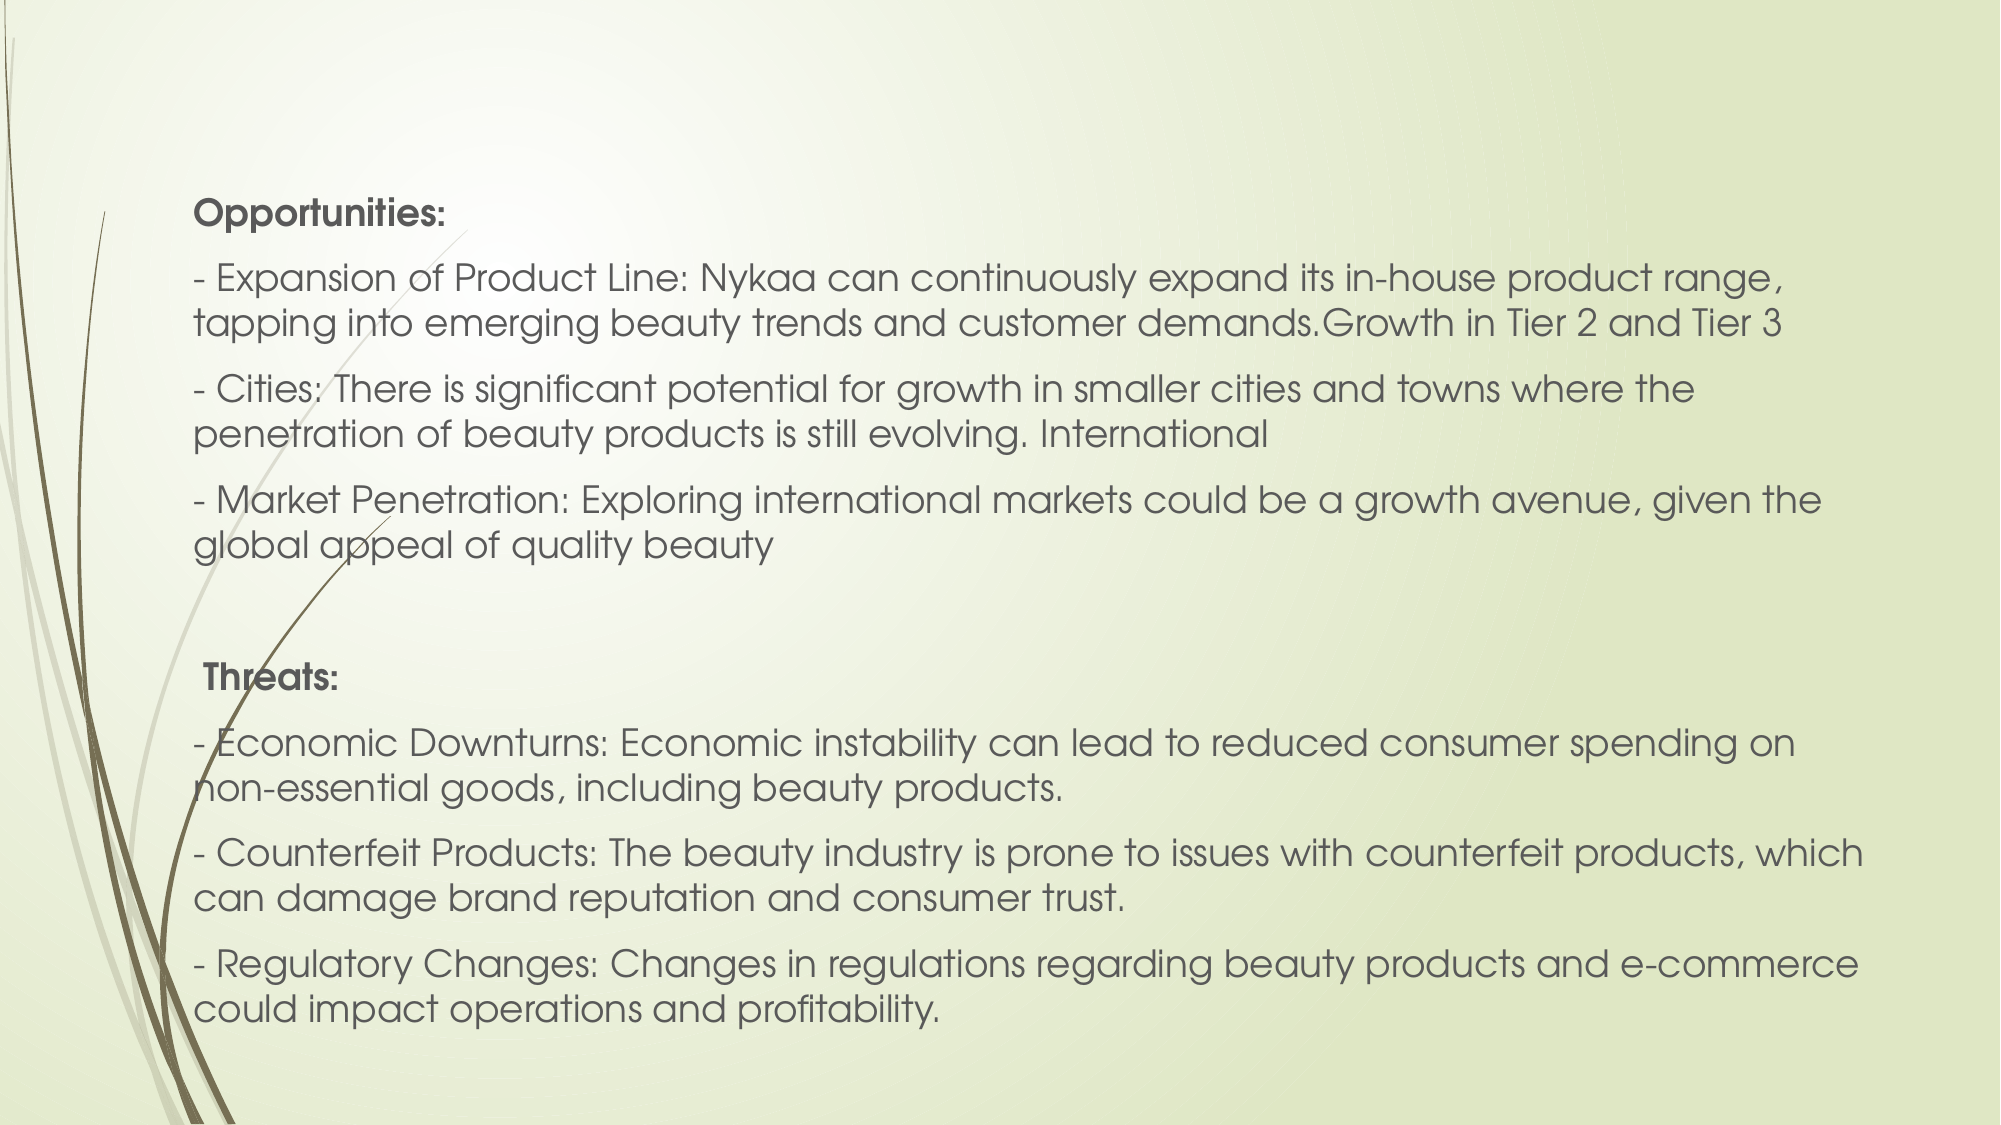

#
Opportunities:
- Expansion of Product Line: Nykaa can continuously expand its in-house product range, tapping into emerging beauty trends and customer demands.Growth in Tier 2 and Tier 3
- Cities: There is significant potential for growth in smaller cities and towns where the penetration of beauty products is still evolving. International
- Market Penetration: Exploring international markets could be a growth avenue, given the global appeal of quality beauty

 Threats:
- Economic Downturns: Economic instability can lead to reduced consumer spending on non-essential goods, including beauty products.
- Counterfeit Products: The beauty industry is prone to issues with counterfeit products, which can damage brand reputation and consumer trust.
- Regulatory Changes: Changes in regulations regarding beauty products and e-commerce could impact operations and profitability.